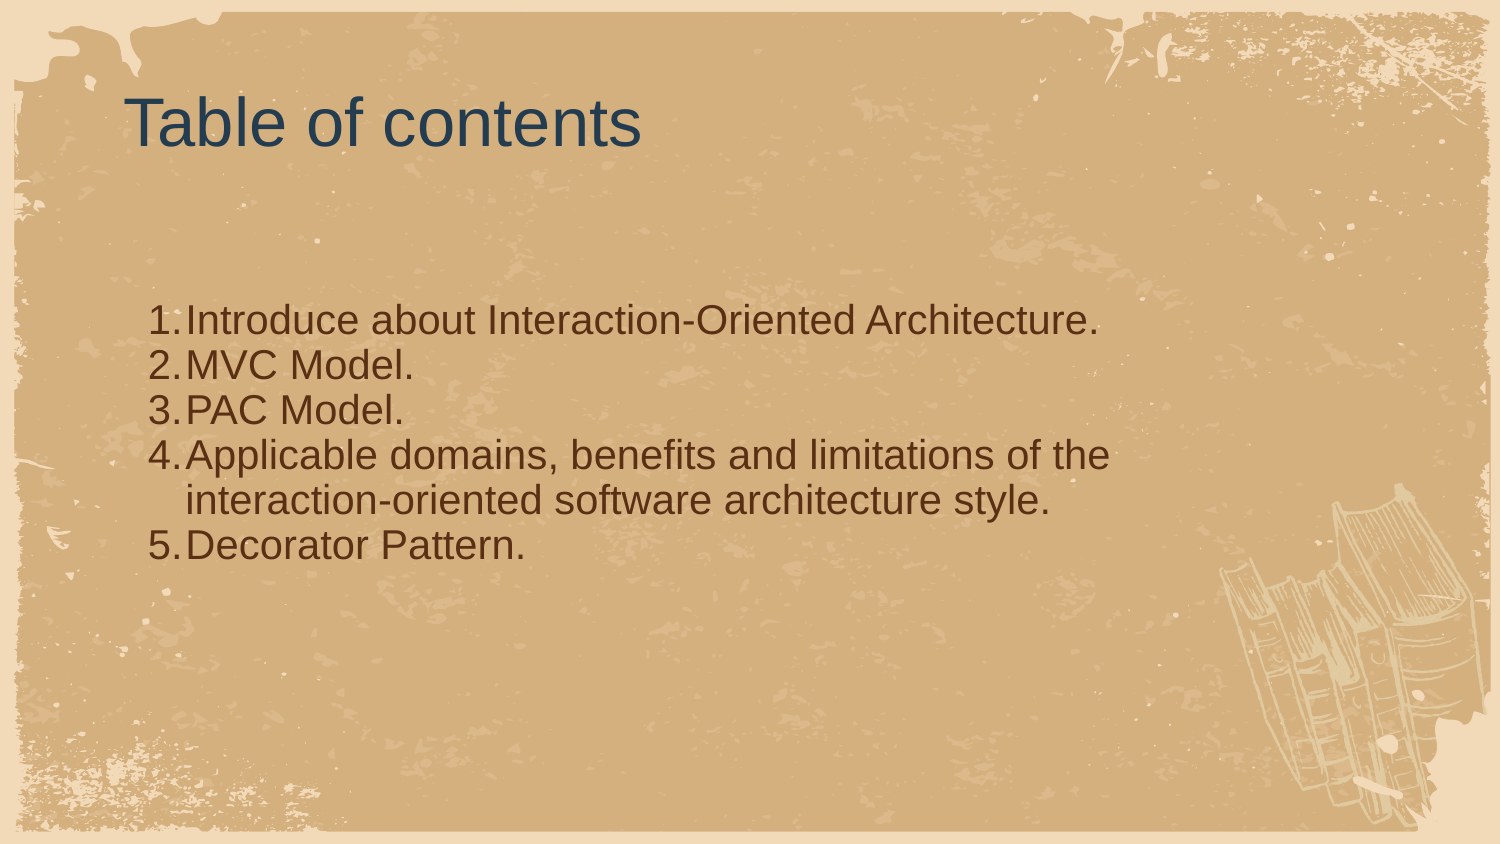

# Table of contents
Introduce about Interaction-Oriented Architecture.
MVC Model.
PAC Model.
Applicable domains, benefits and limitations of the interaction-oriented software architecture style.
Decorator Pattern.